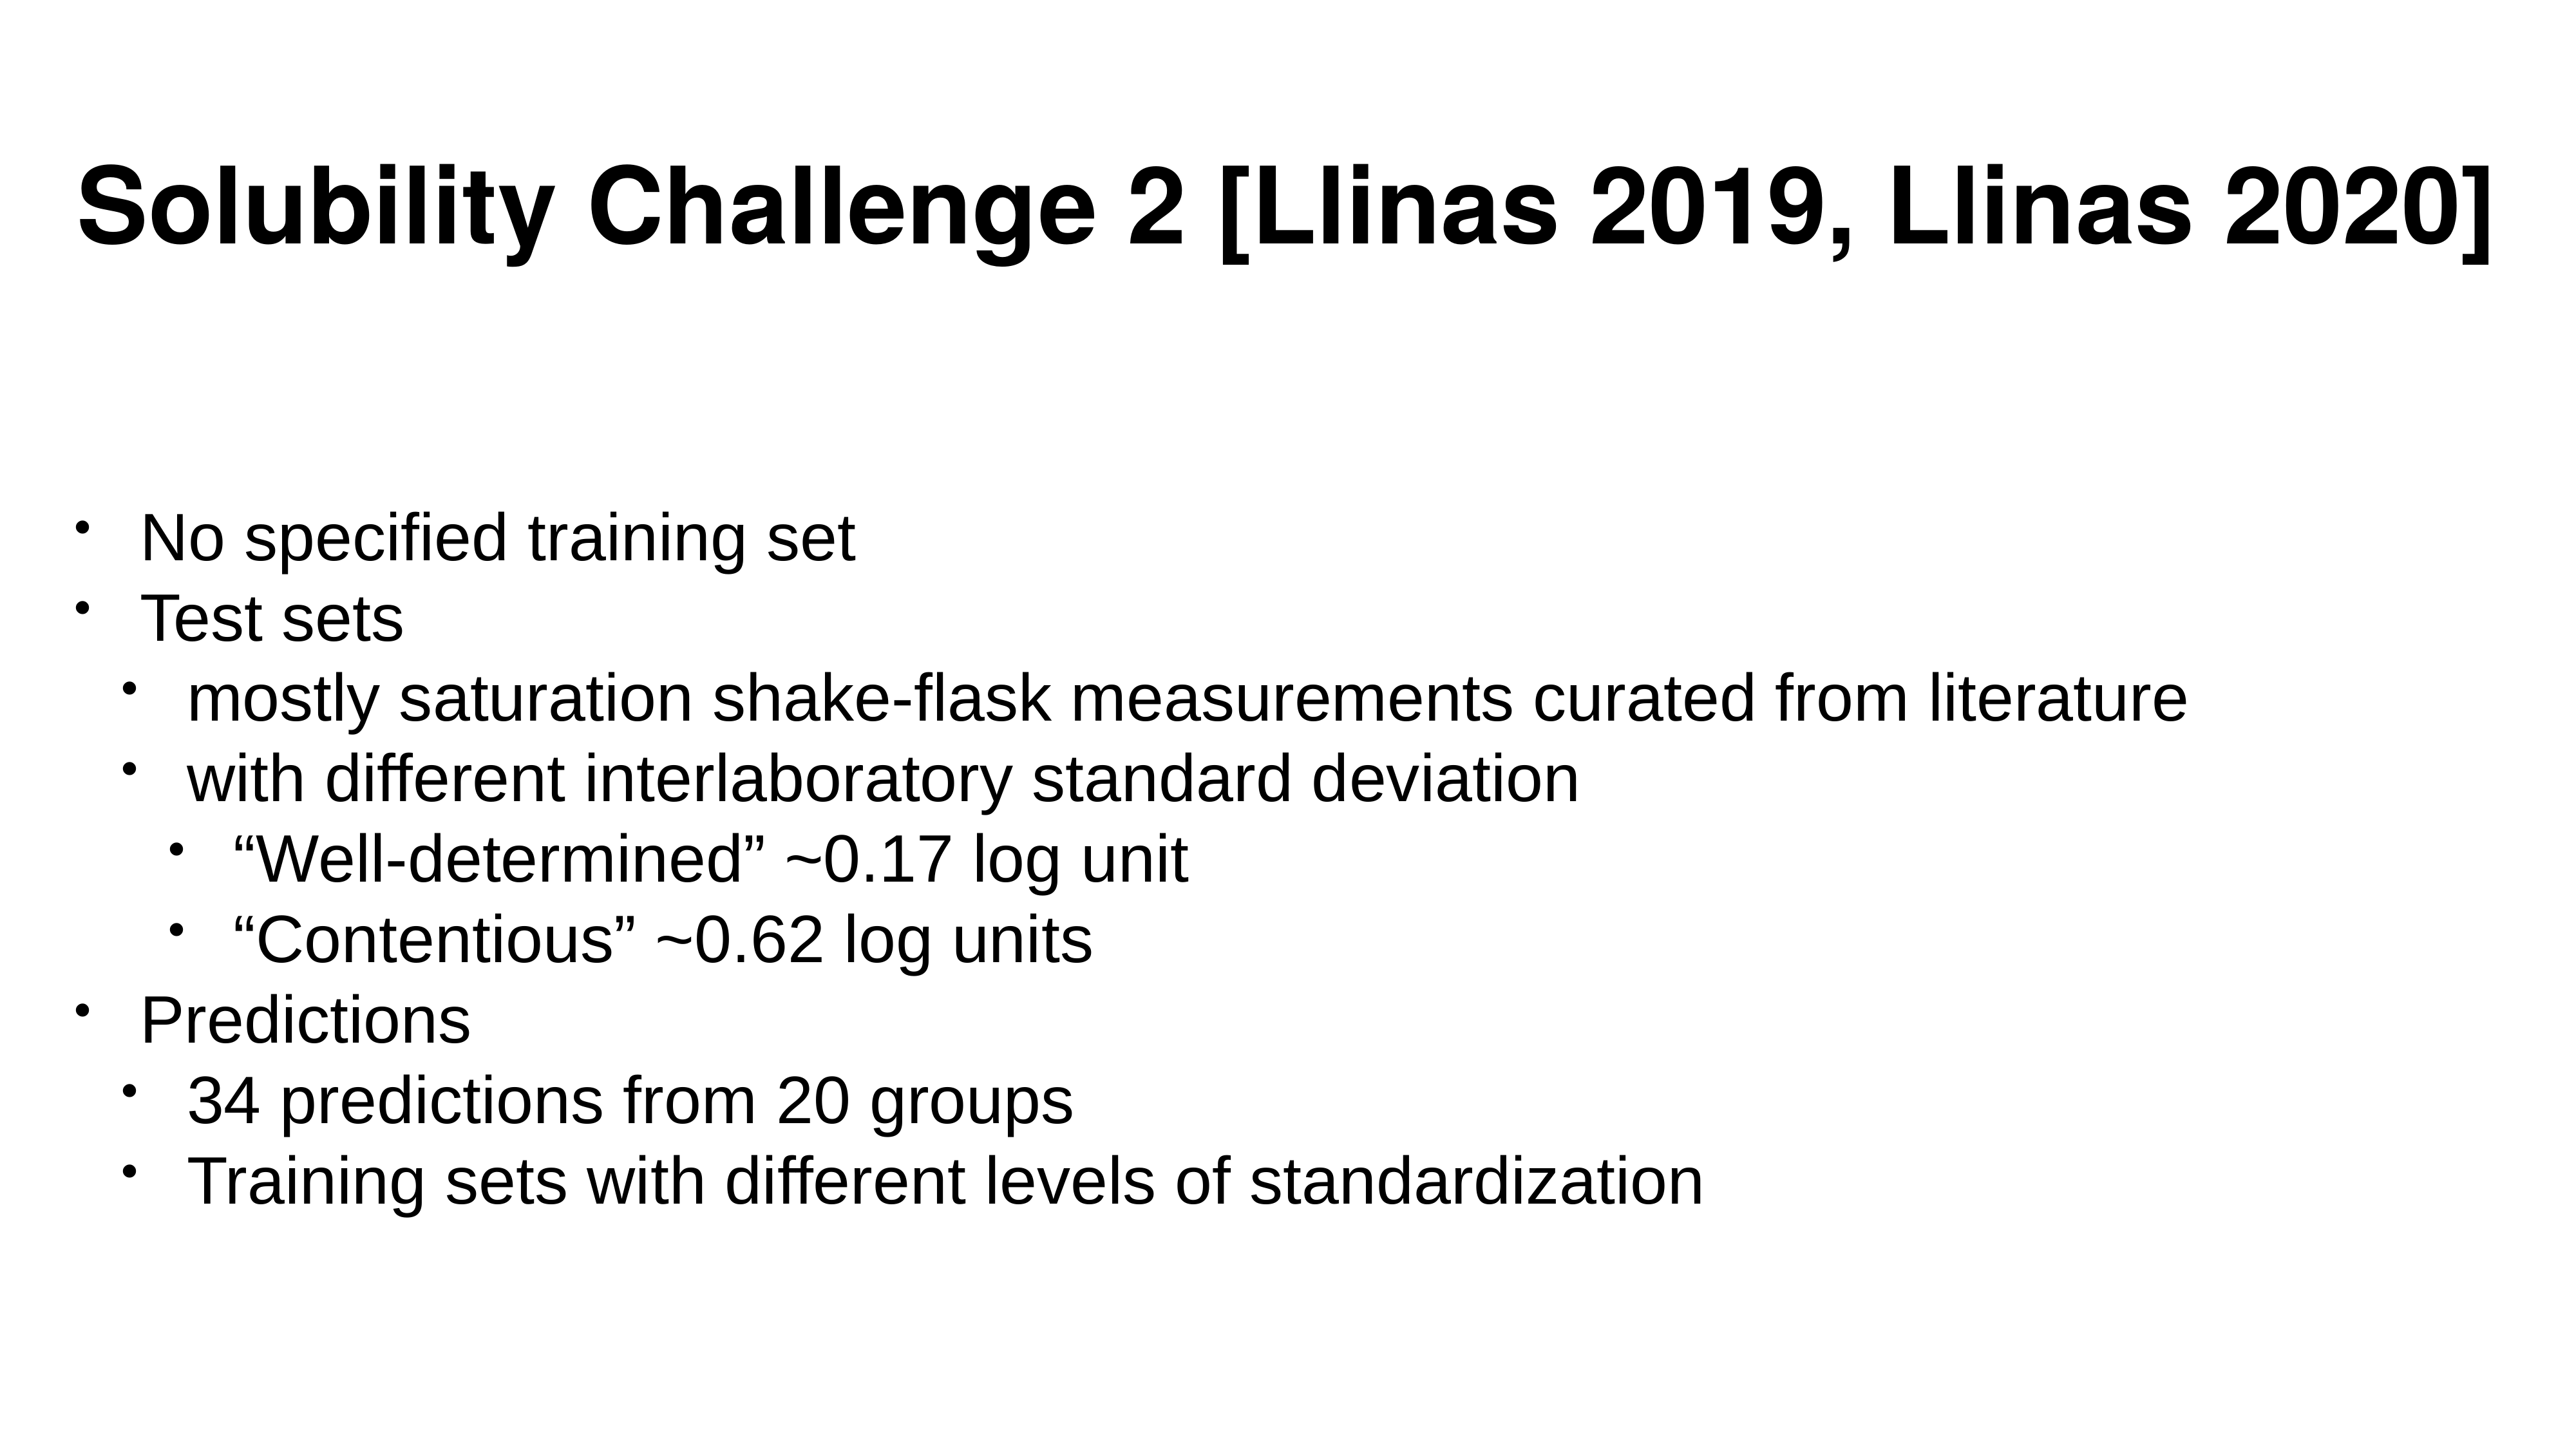

# Solubility Challenge 2 [Llinas 2019, Llinas 2020]
No specified training set
Test sets
mostly saturation shake-flask measurements curated from literature
with different interlaboratory standard deviation
“Well-determined” ~0.17 log unit
“Contentious” ~0.62 log units
Predictions
34 predictions from 20 groups
Training sets with different levels of standardization
13